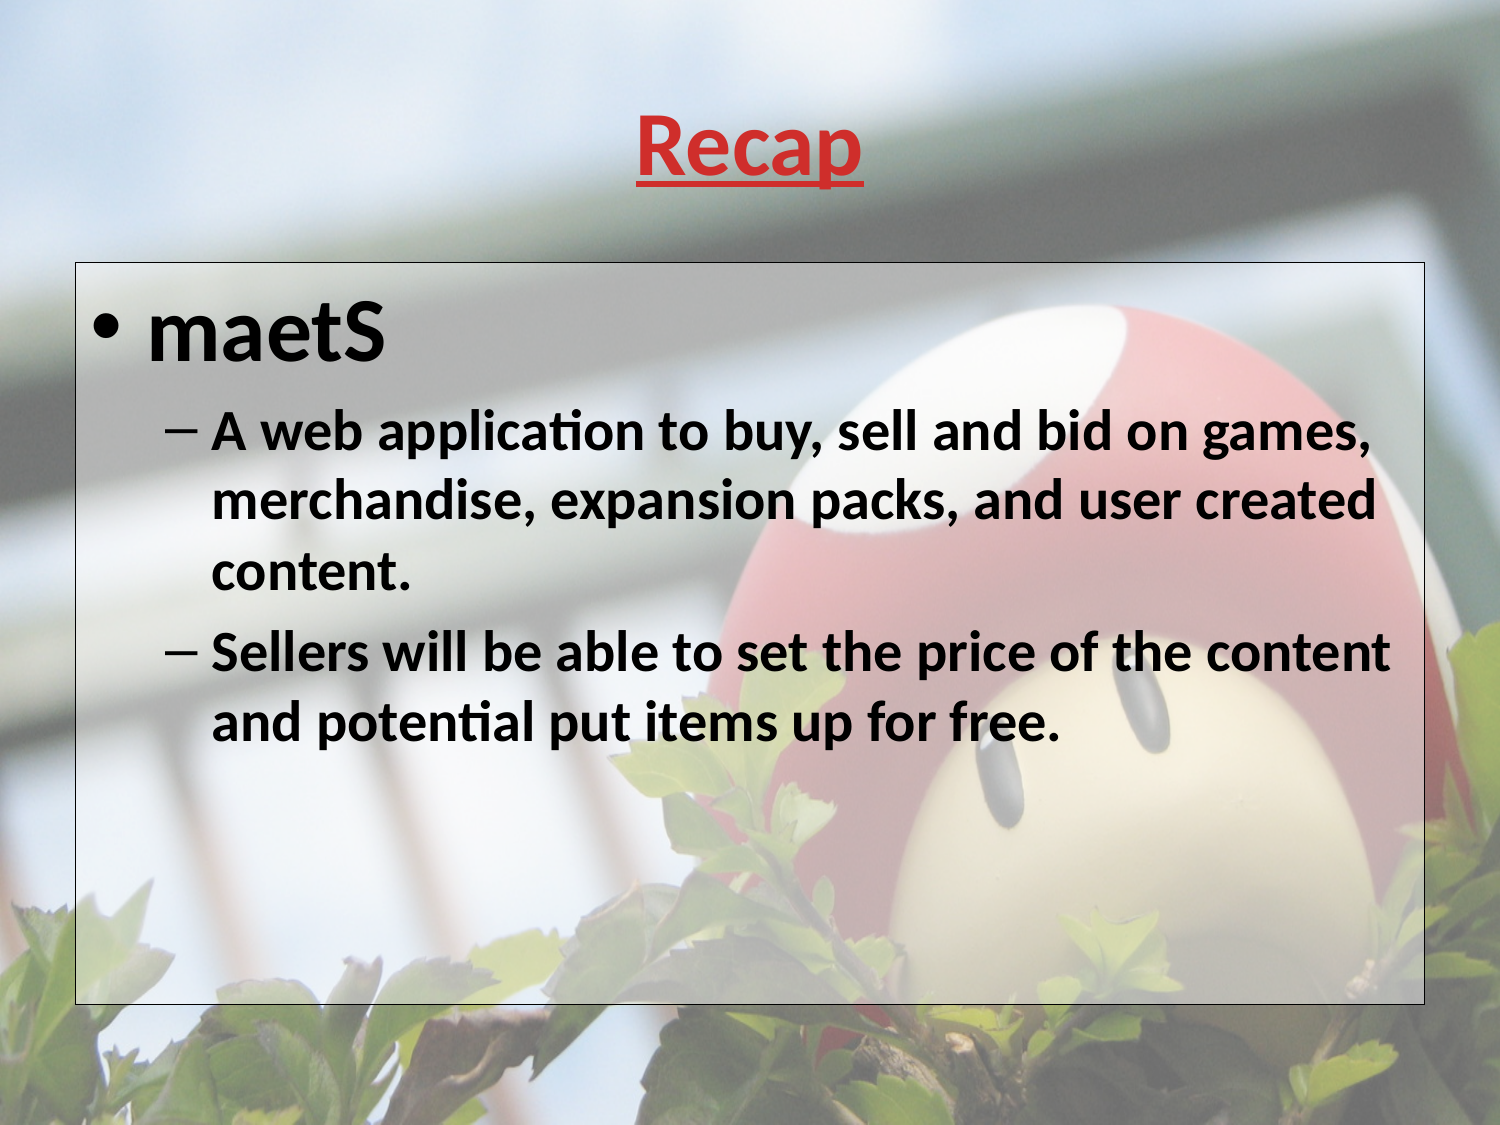

# Recap
maetS
A web application to buy, sell and bid on games, merchandise, expansion packs, and user created content.
Sellers will be able to set the price of the content and potential put items up for free.